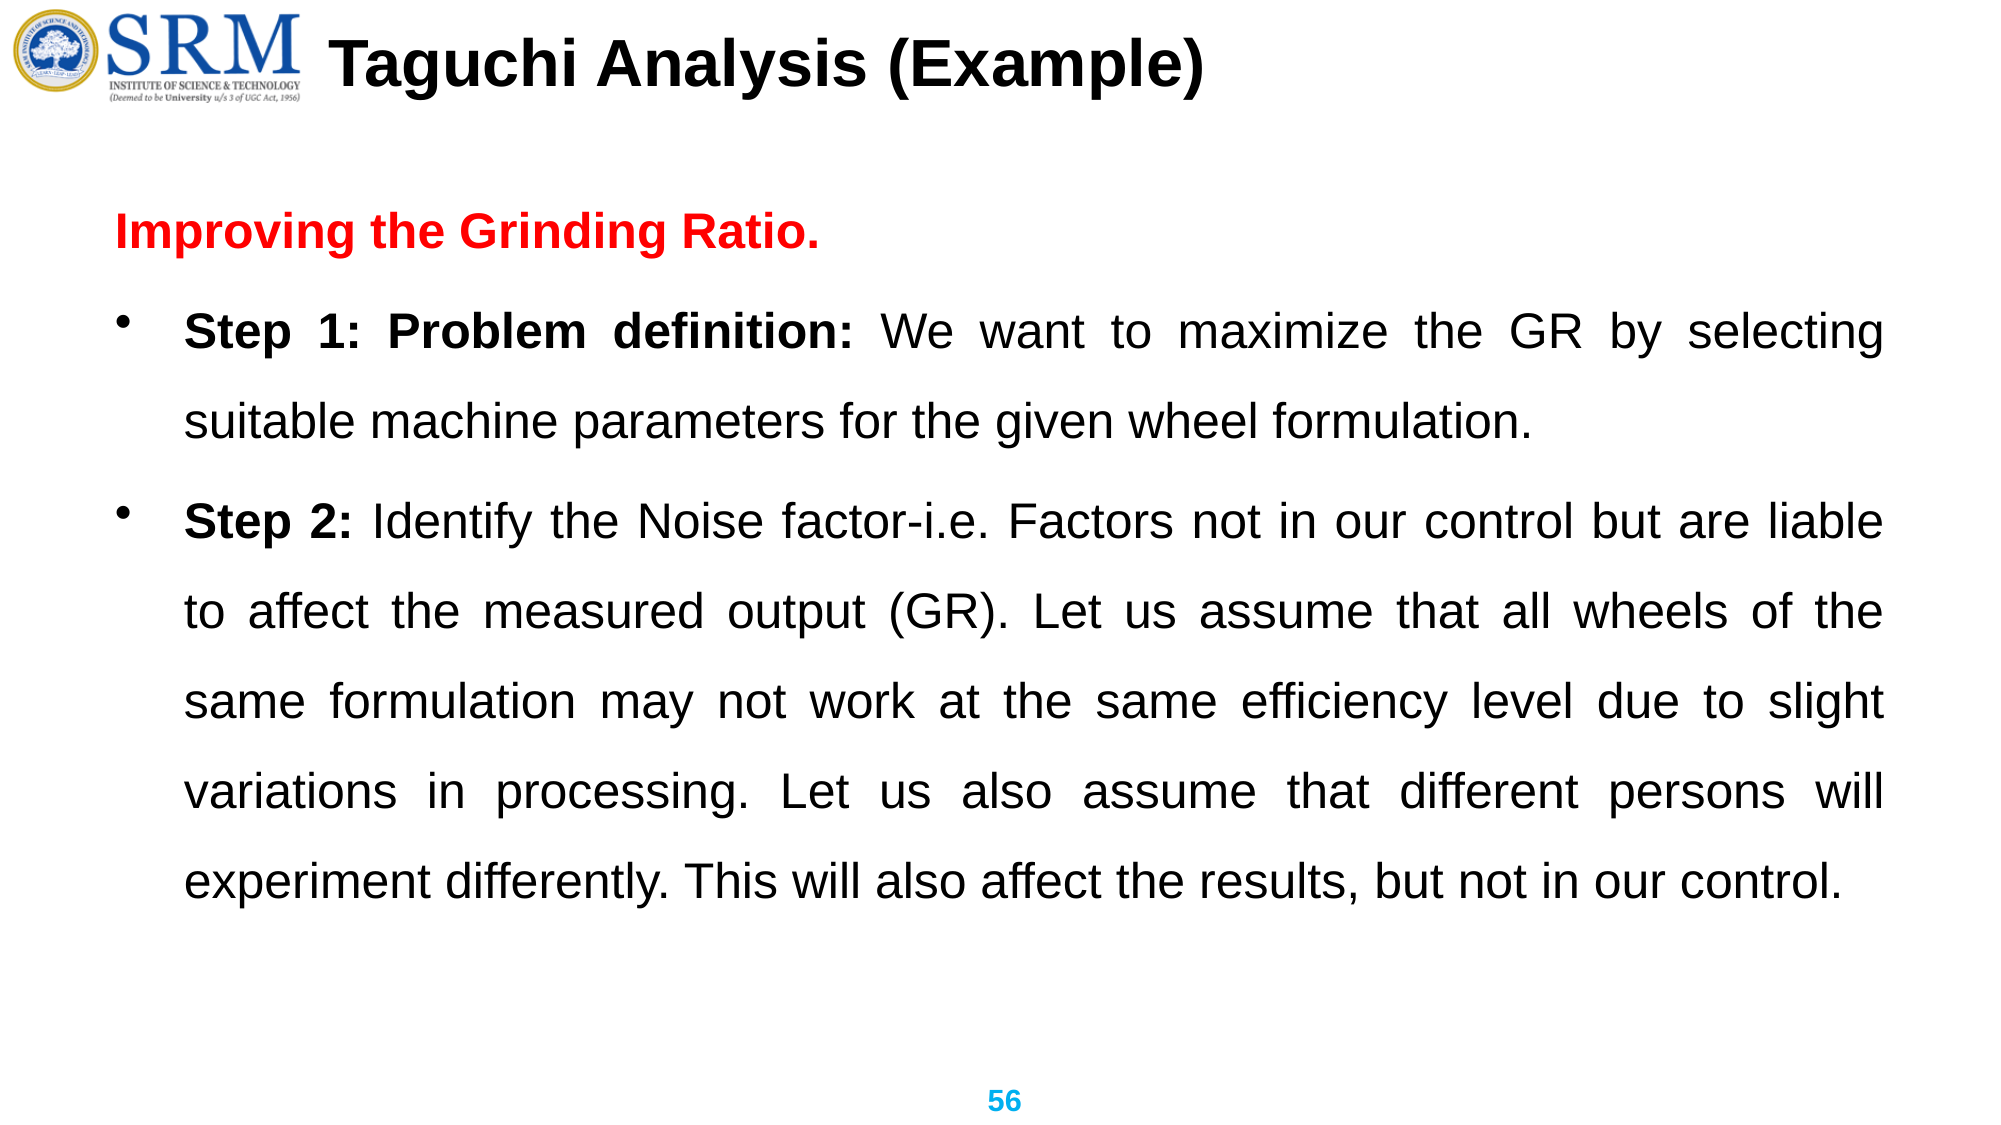

# Taguchi Analysis (Example)
Improving the Grinding Ratio.
Step 1: Problem definition: We want to maximize the GR by selecting suitable machine parameters for the given wheel formulation.
Step 2: Identify the Noise factor-i.e. Factors not in our control but are liable to affect the measured output (GR). Let us assume that all wheels of the same formulation may not work at the same efficiency level due to slight variations in processing. Let us also assume that different persons will experiment differently. This will also affect the results, but not in our control.

56